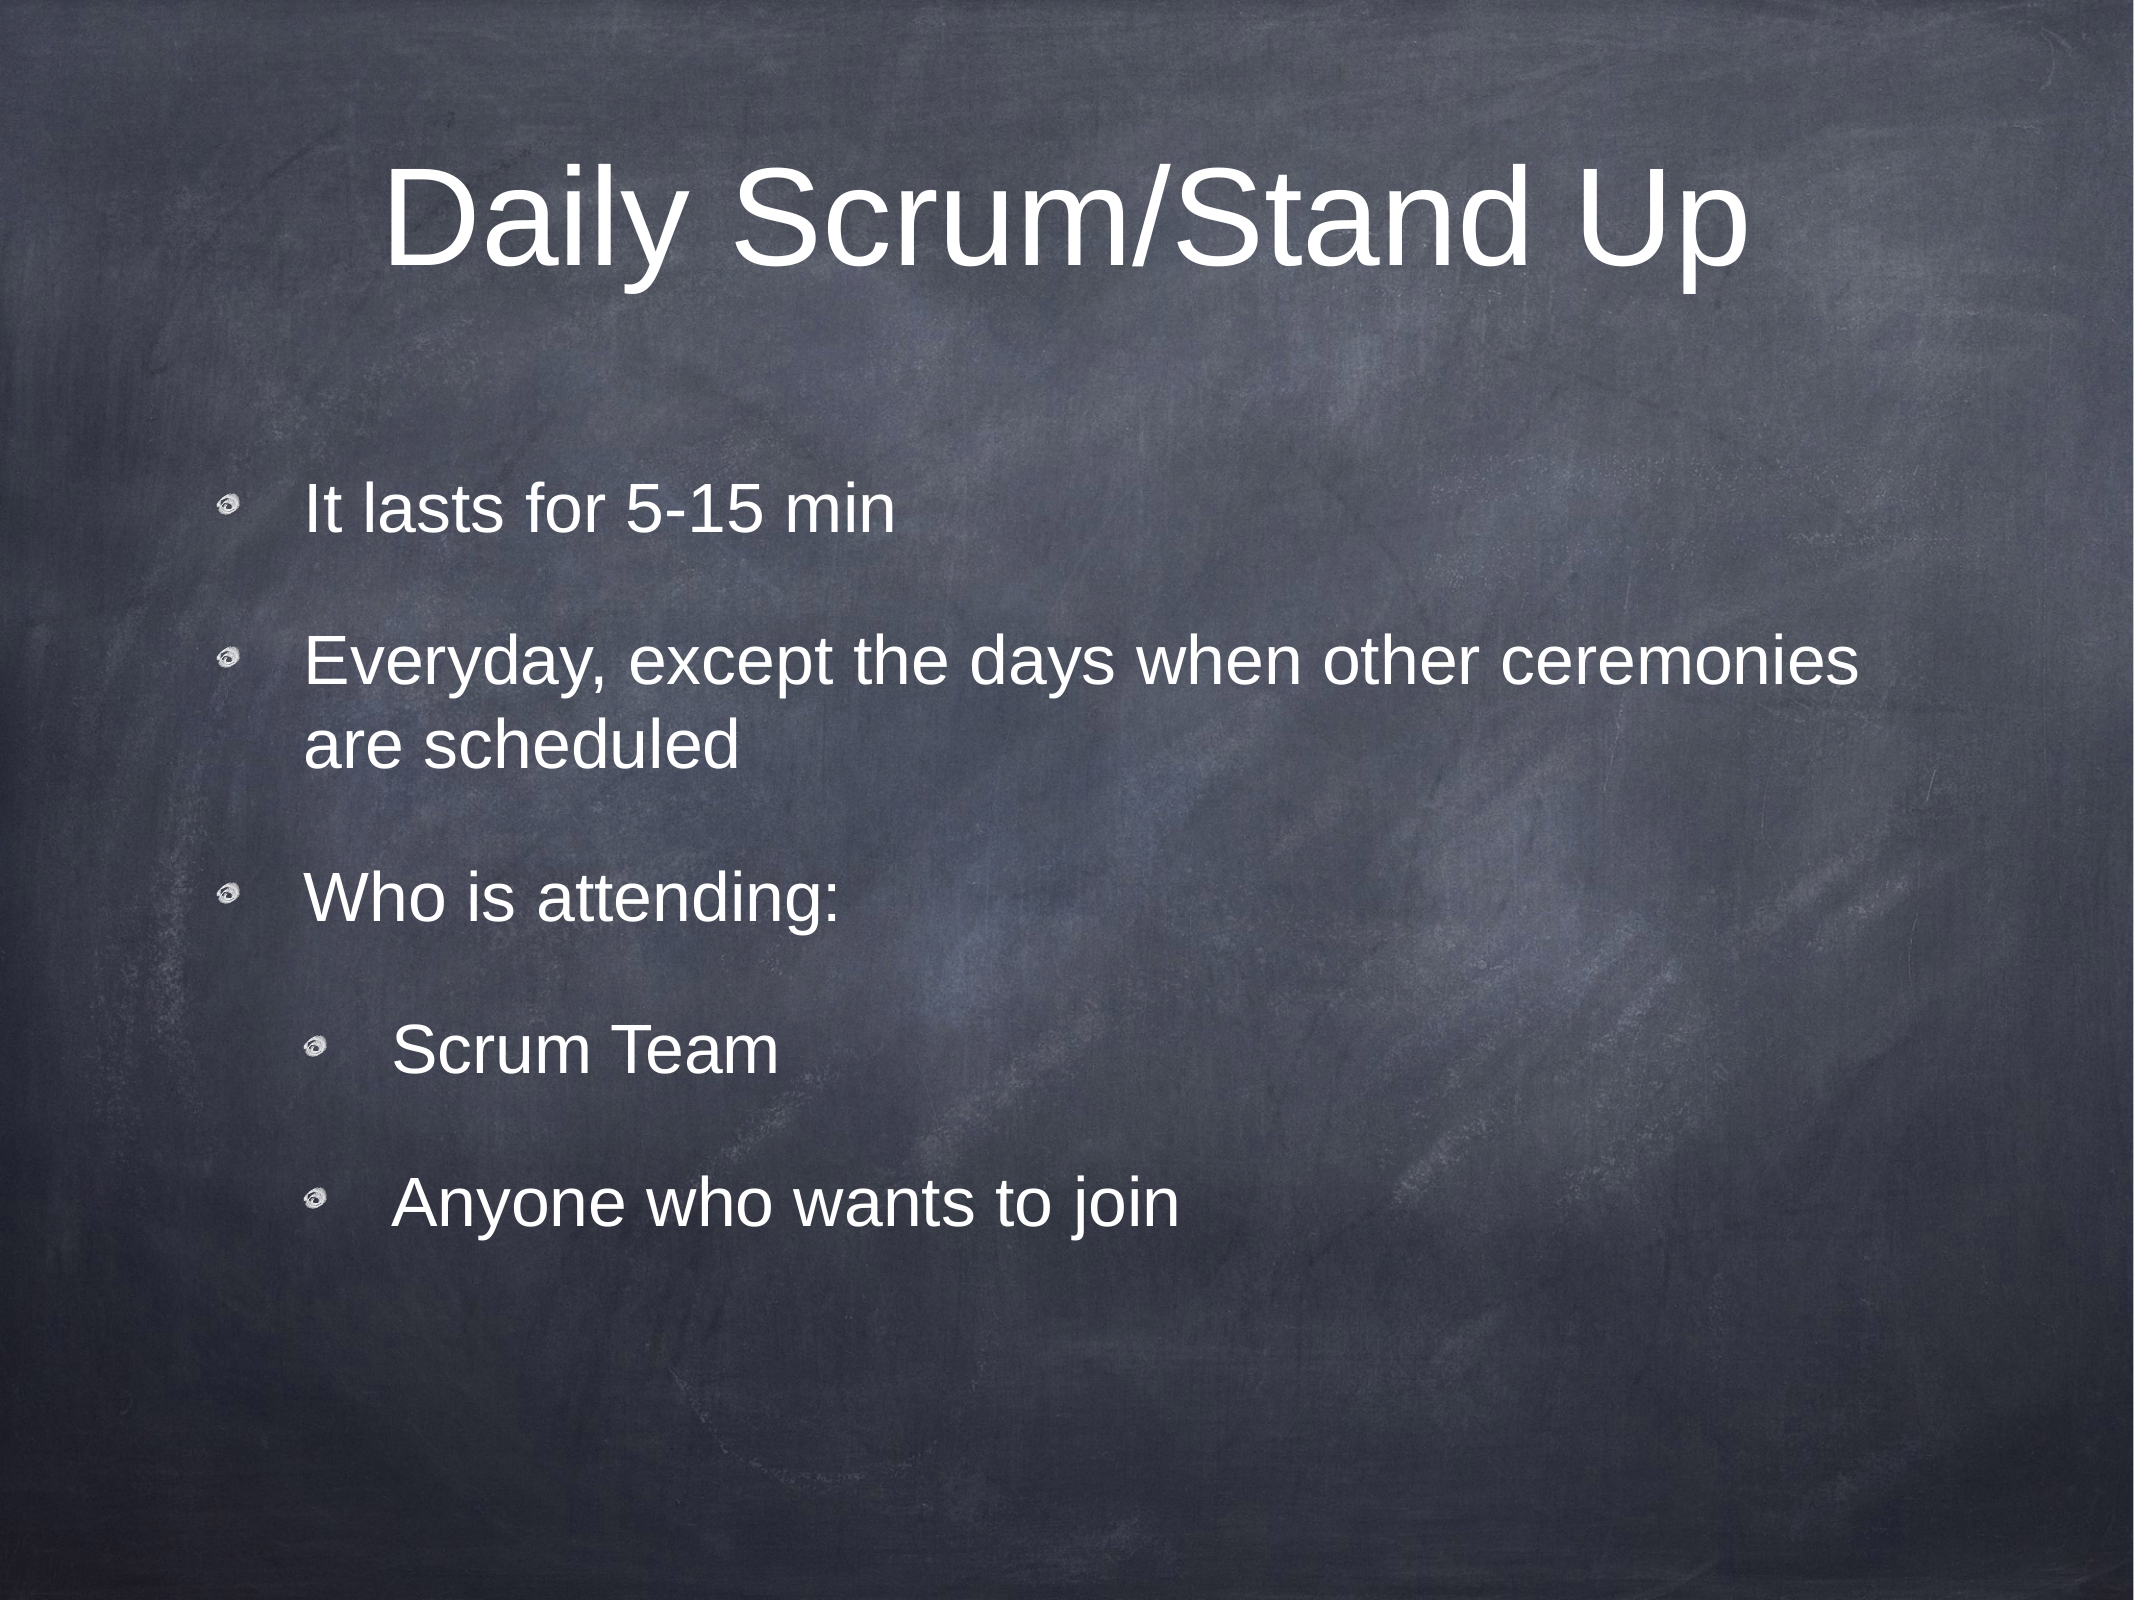

# Daily Scrum/Stand Up
It lasts for 5-15 min
Everyday, except the days when other ceremonies are scheduled
Who is attending:
Scrum Team
Anyone who wants to join